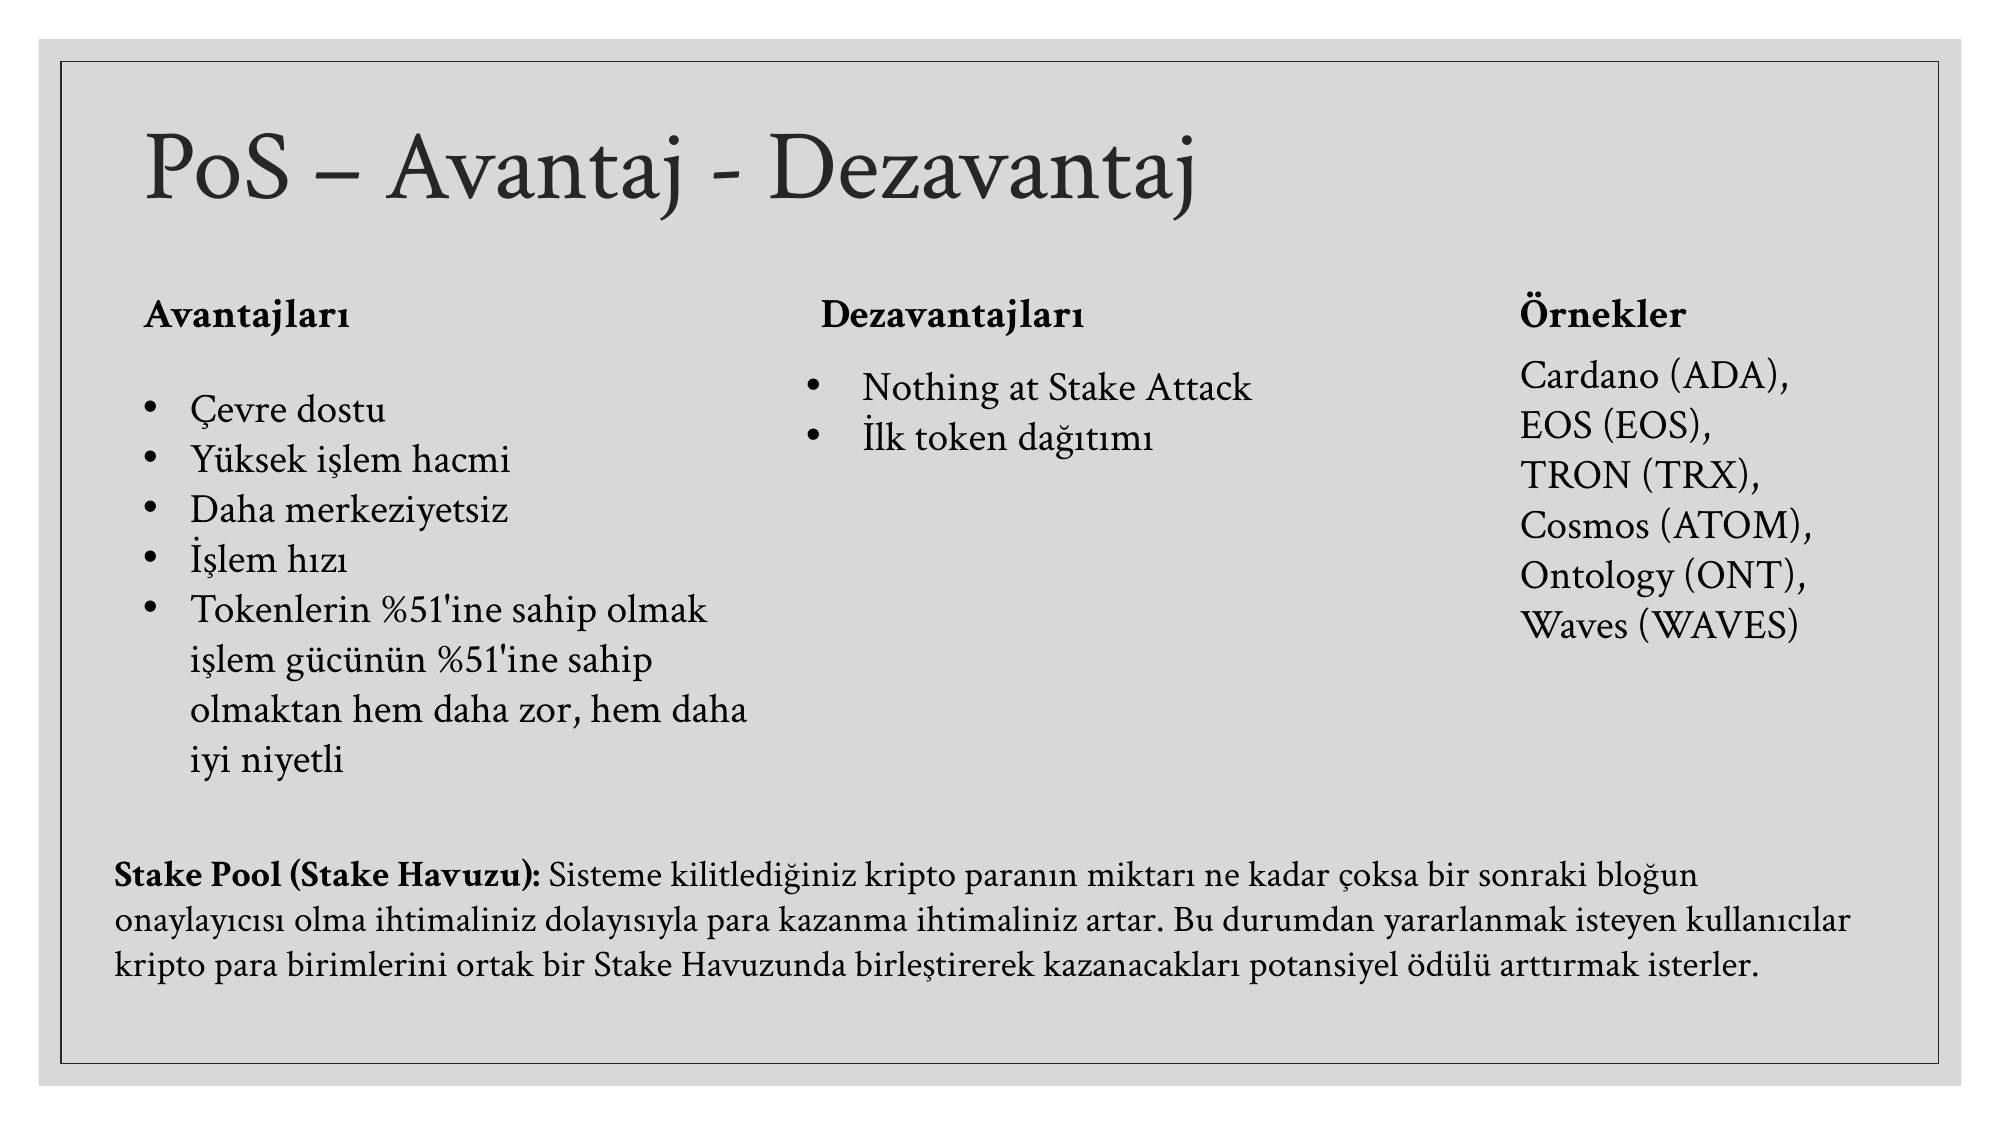

# PoS – Avantaj - Dezavantaj
Avantajları

Çevre dostu
Yüksek işlem hacmi
Daha merkeziyetsiz
İşlem hızı
Tokenlerin %51'ine sahip olmak işlem gücünün %51'ine sahip olmaktan hem daha zor, hem daha iyi niyetli
Dezavantajları
Örnekler
Cardano (ADA), EOS (EOS),
TRON (TRX), Cosmos (ATOM), Ontology (ONT), Waves (WAVES)
Nothing at Stake Attack
İlk token dağıtımı
Stake Pool (Stake Havuzu): Sisteme kilitlediğiniz kripto paranın miktarı ne kadar çoksa bir sonraki bloğun onaylayıcısı olma ihtimaliniz dolayısıyla para kazanma ihtimaliniz artar. Bu durumdan yararlanmak isteyen kullanıcılar kripto para birimlerini ortak bir Stake Havuzunda birleştirerek kazanacakları potansiyel ödülü arttırmak isterler.